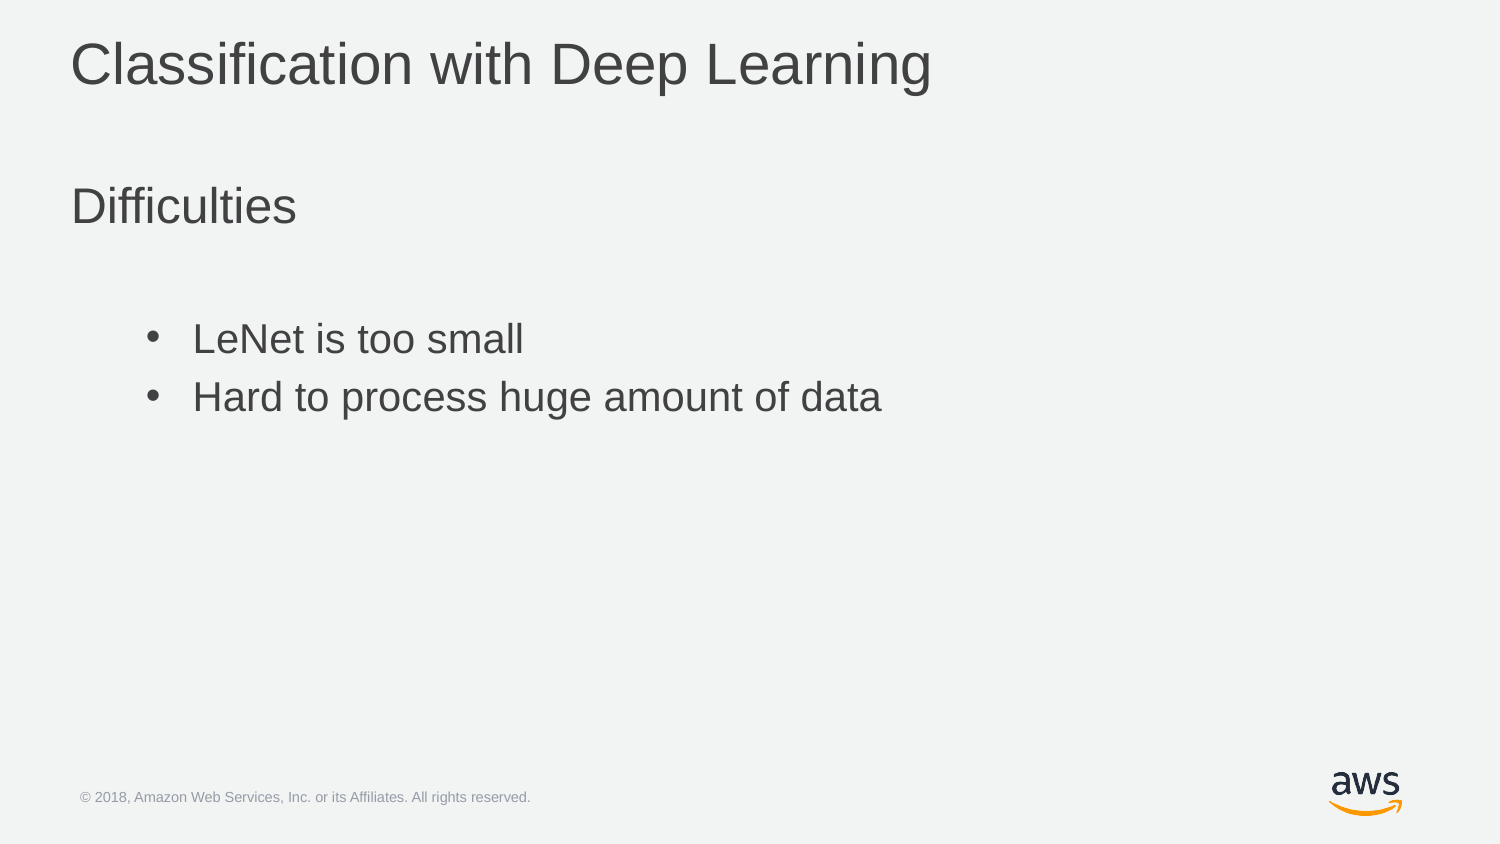

# Classification with Deep Learning
Difficulties

LeNet is too small
Hard to process huge amount of data